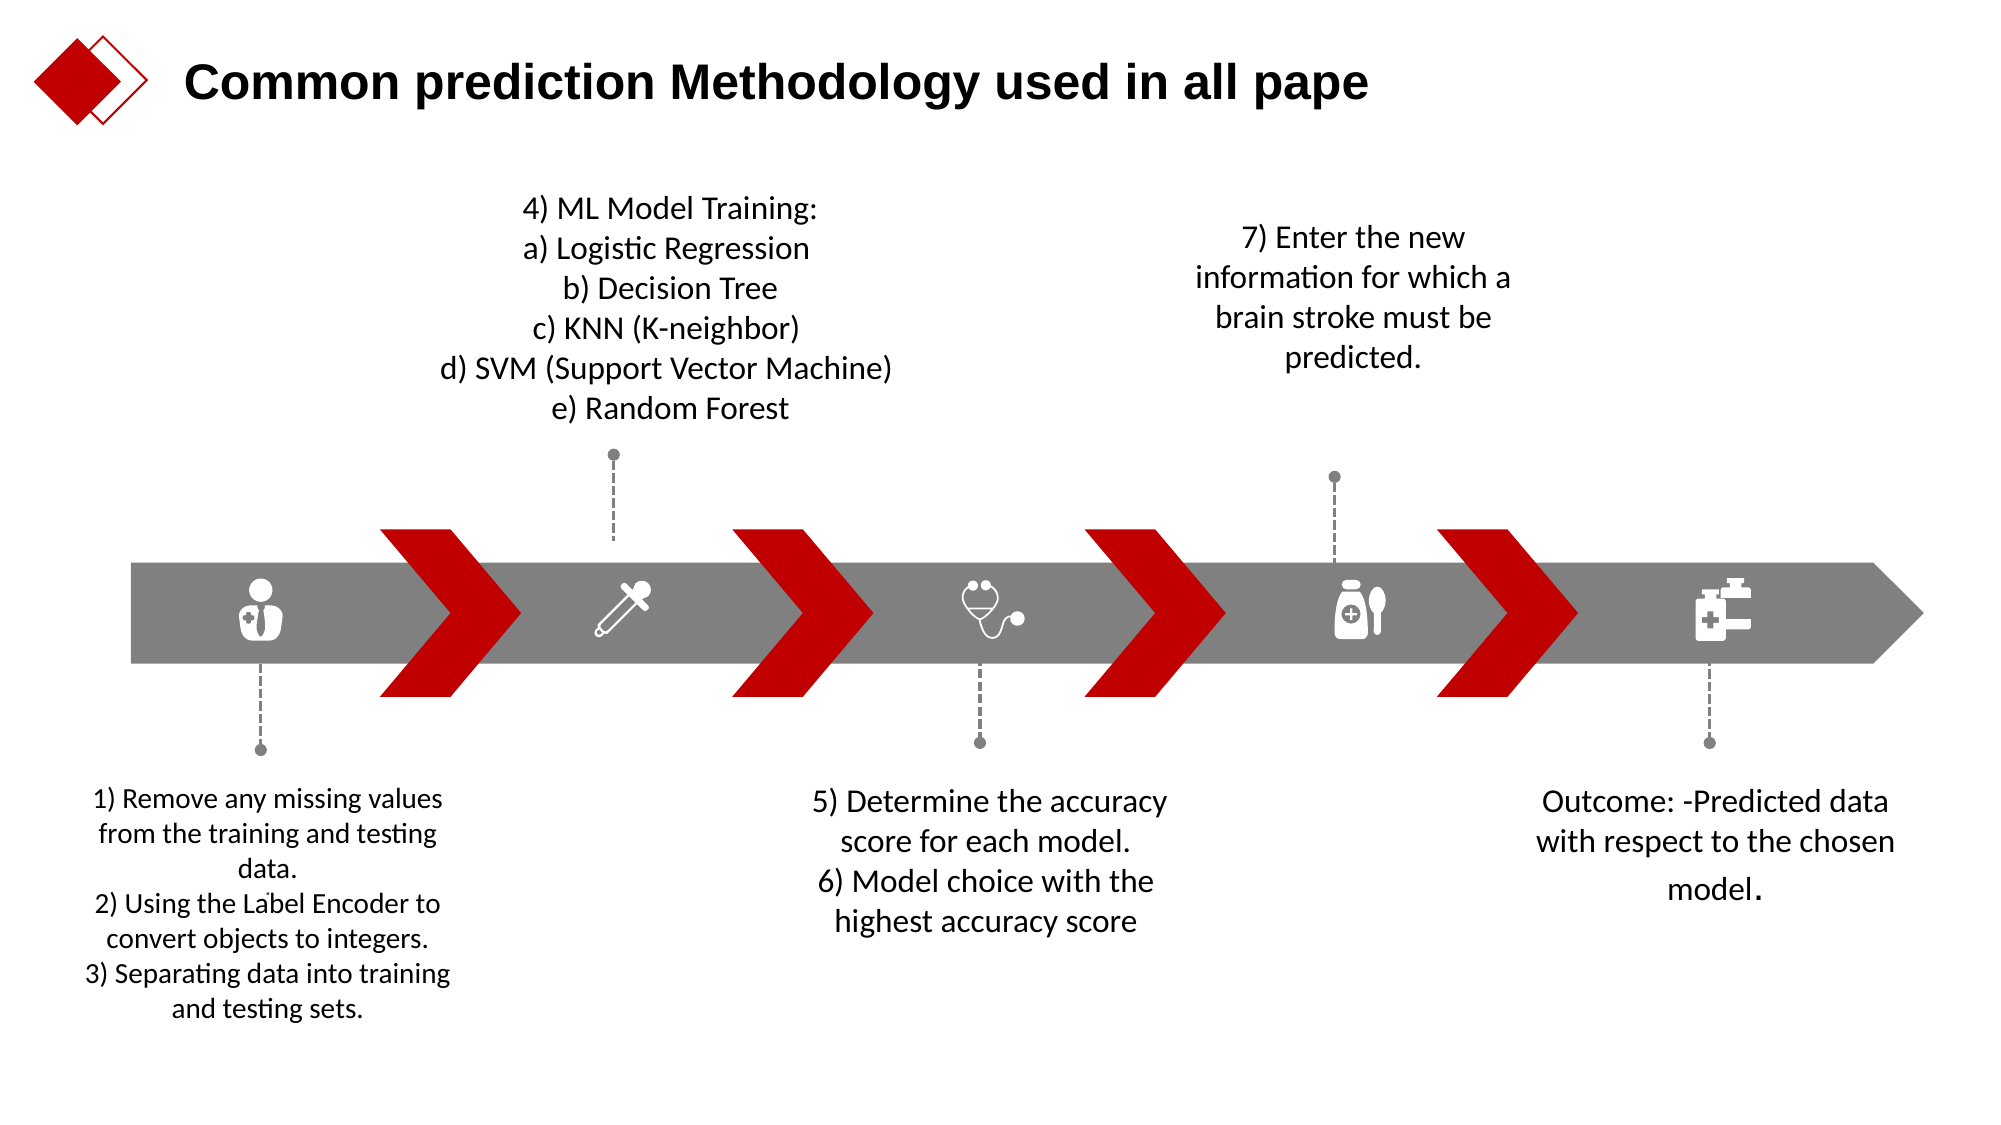

Common prediction Methodology used in all papers:

4) ML Model Training:
a) Logistic Regression
b) Decision Tree
c) KNN (K-neighbor)
d) SVM (Support Vector Machine)
e) Random Forest

7) Enter the new information for which a brain stroke must be predicted.

 5) Determine the accuracy score for each model.
6) Model choice with the highest accuracy score

Outcome: -Predicted data with respect to the chosen model.

1) Remove any missing values from the training and testing data.
2) Using the Label Encoder to convert objects to integers.
3) Separating data into training and testing sets.

.